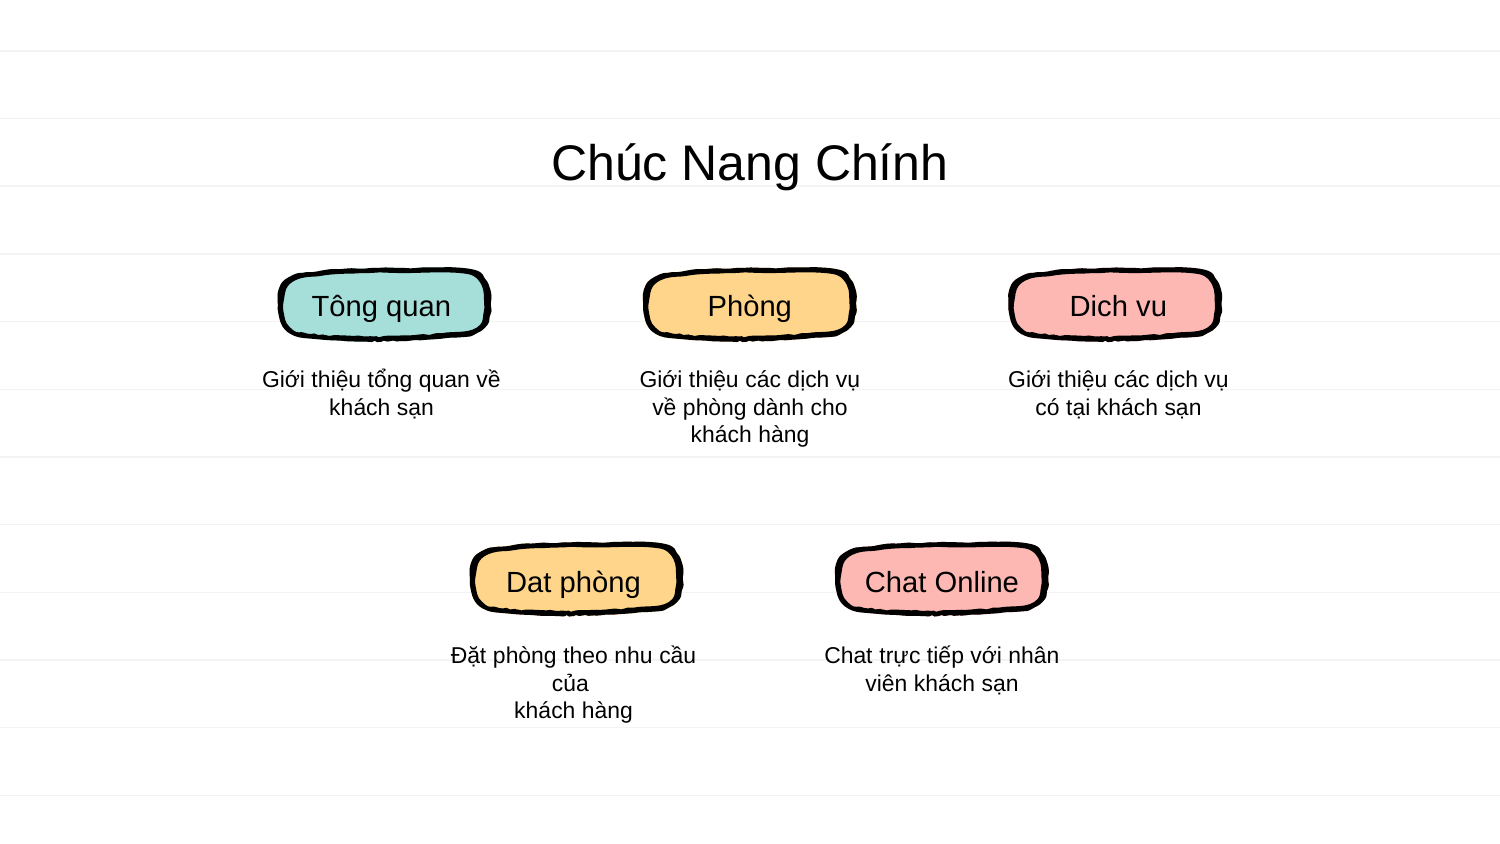

Chúc Nang Chính
# Tông quan
Phòng
Dich vu

Giới thiệu tổng quan về khách sạn
Giới thiệu các dịch vụ về phòng dành cho khách hàng
Giới thiệu các dịch vụ có tại khách sạn
Dat phòng
Chat Online

Đặt phòng theo nhu cầu của
khách hàng
Chat trực tiếp với nhân viên khách sạn